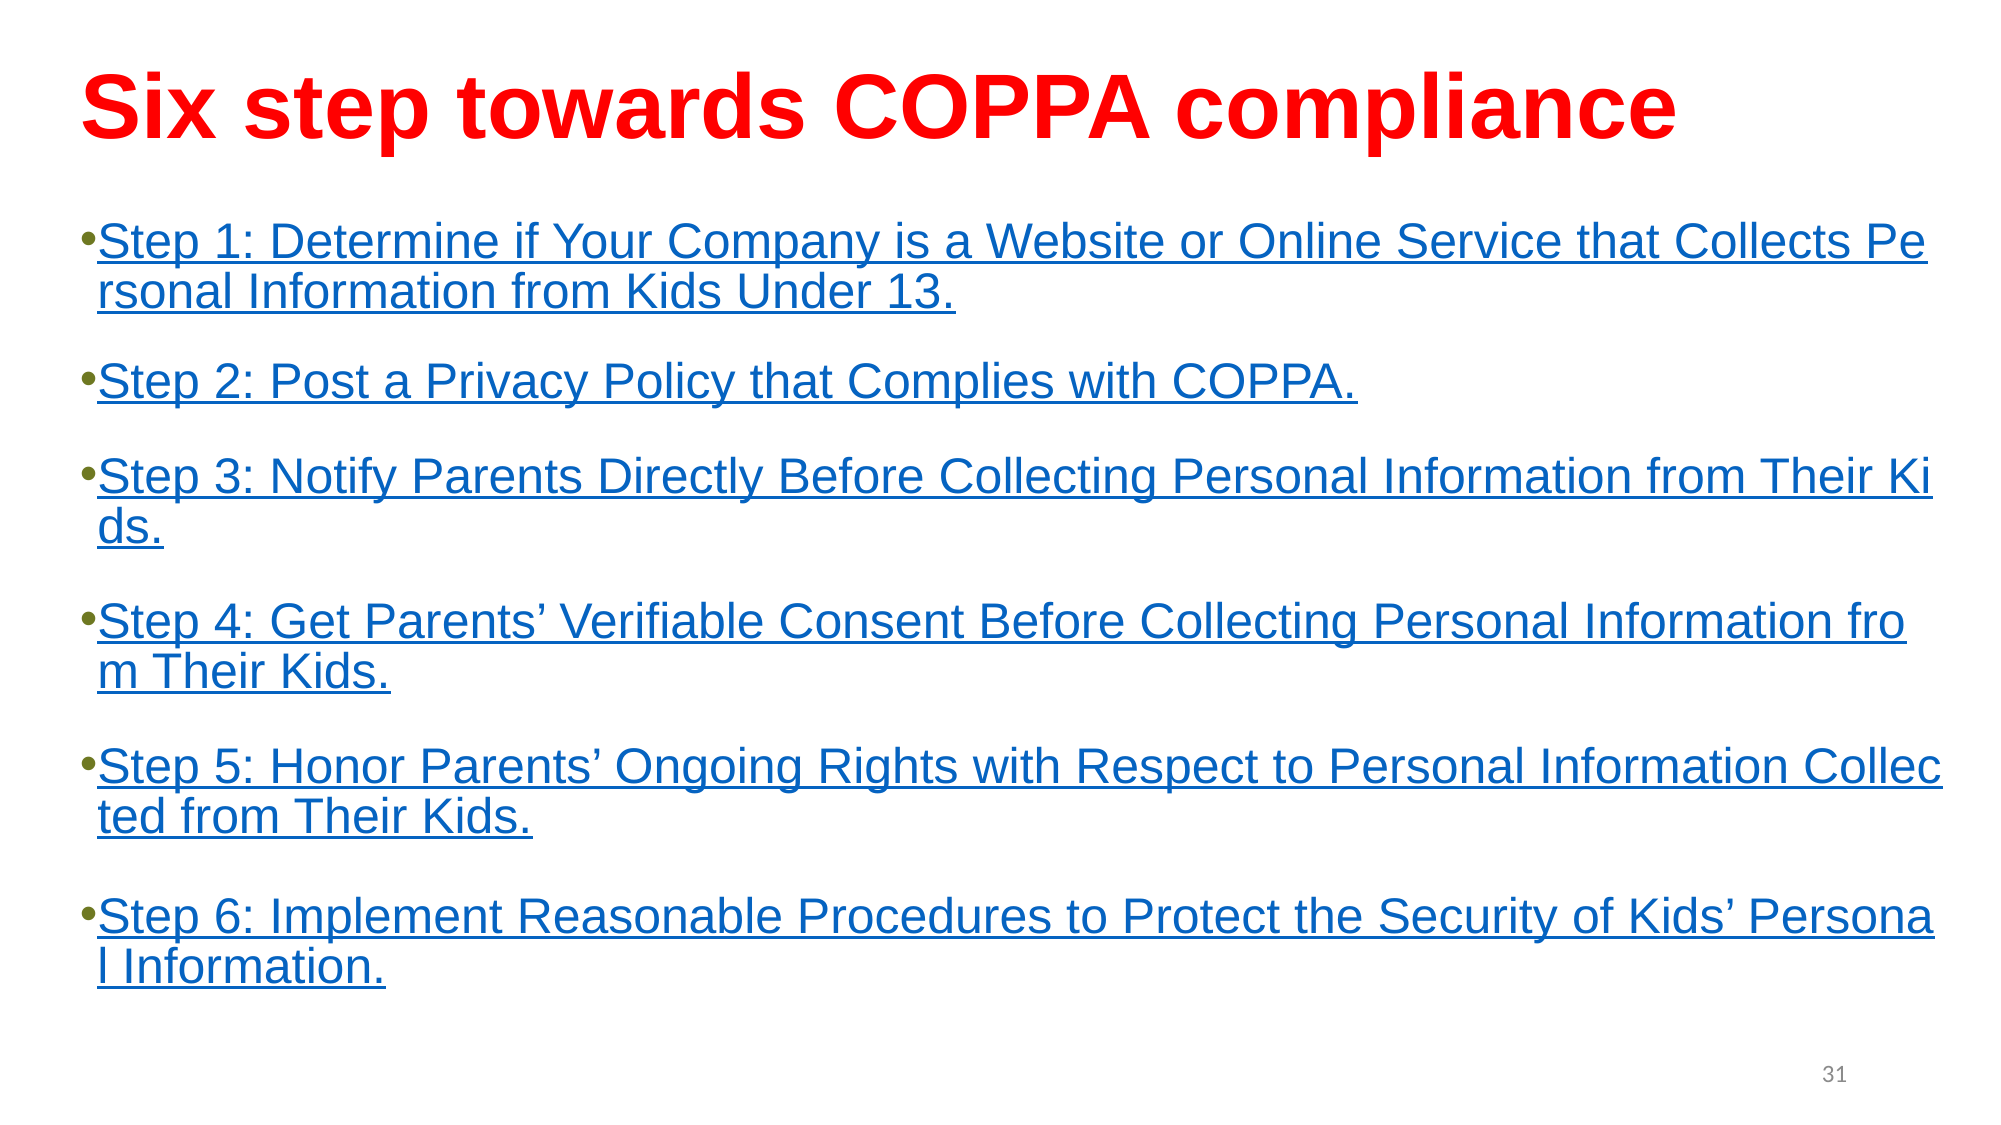

# Six step towards COPPA compliance
Step 1: Determine if Your Company is a Website or Online Service that Collects Personal Information from Kids Under 13.

Step 2: Post a Privacy Policy that Complies with COPPA.

Step 3: Notify Parents Directly Before Collecting Personal Information from Their Kids.

Step 4: Get Parents’ Verifiable Consent Before Collecting Personal Information from Their Kids.

Step 5: Honor Parents’ Ongoing Rights with Respect to Personal Information Collected from Their Kids.

Step 6: Implement Reasonable Procedures to Protect the Security of Kids’ Personal Information.
31